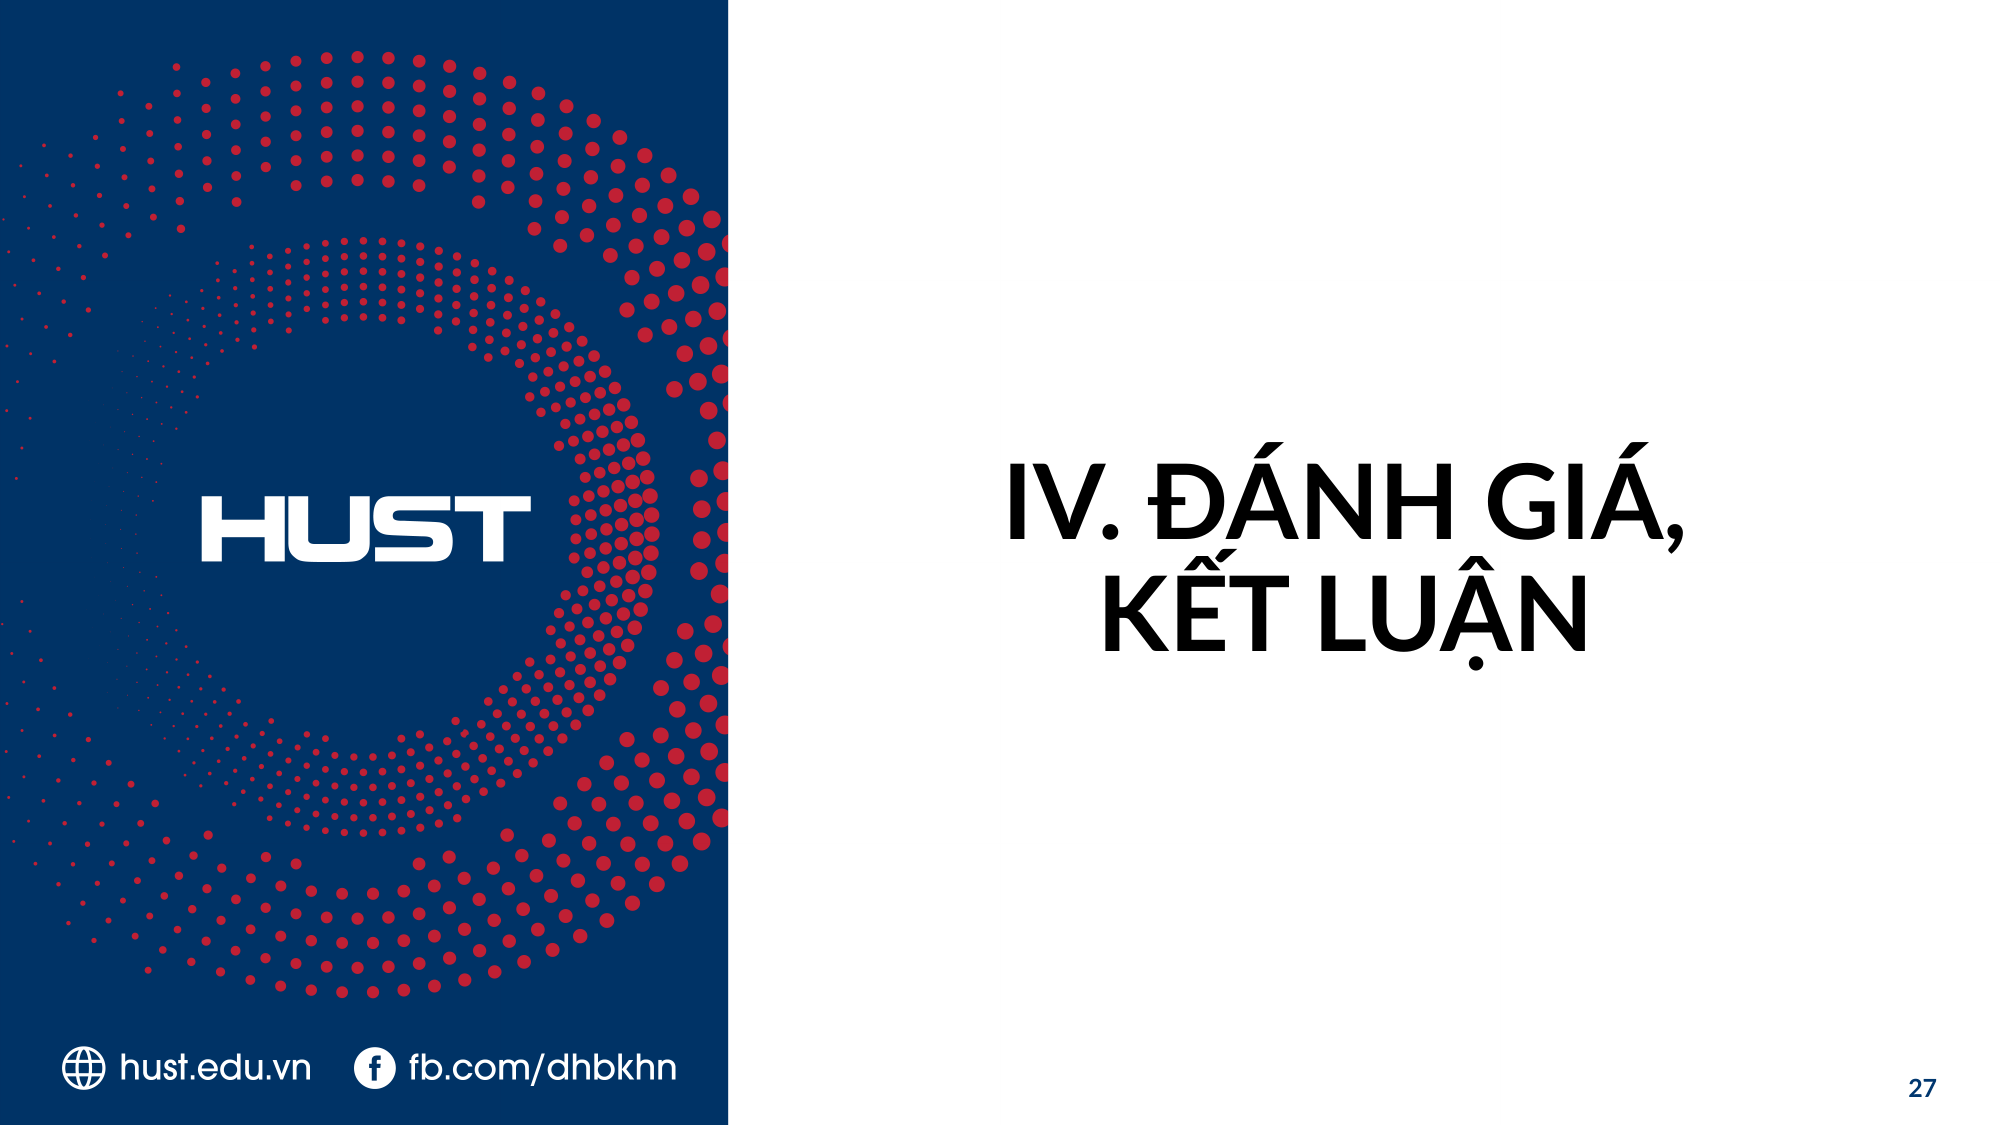

# IV. ĐÁNH GIÁ, KẾT LUẬN
27